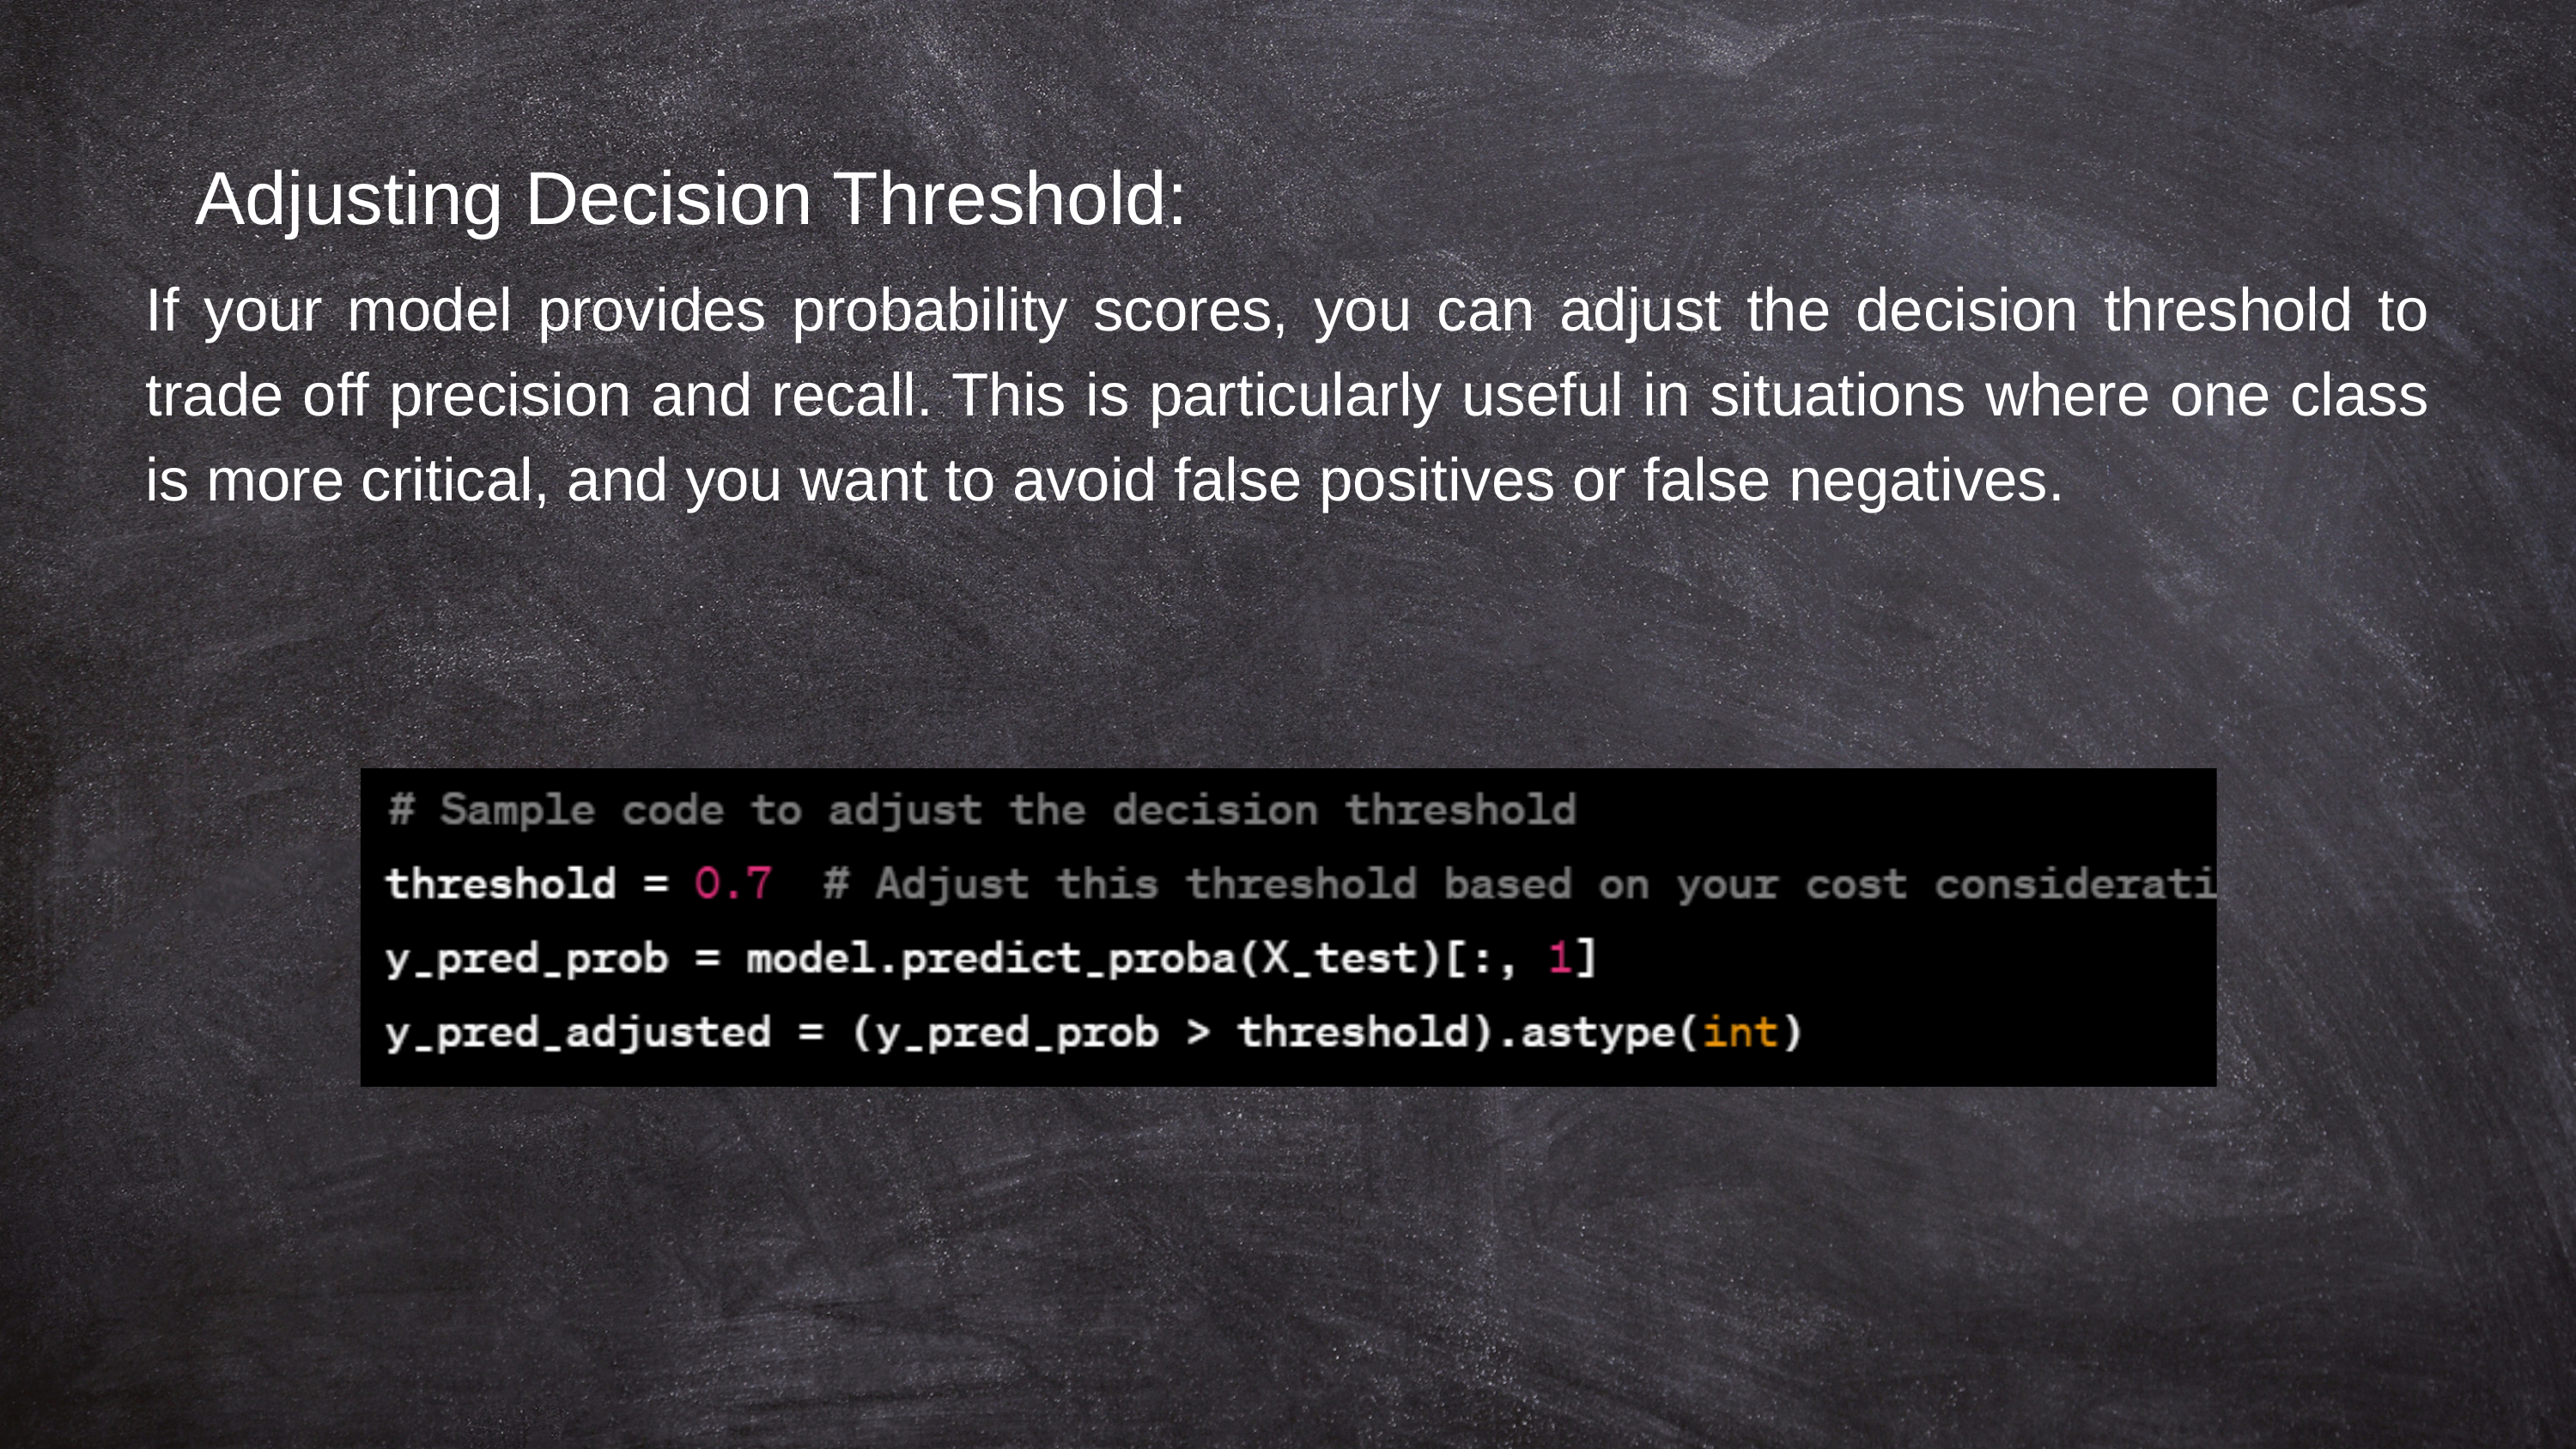

Adjusting Decision Threshold:
If your model provides probability scores, you can adjust the decision threshold to trade off precision and recall. This is particularly useful in situations where one class is more critical, and you want to avoid false positives or false negatives.